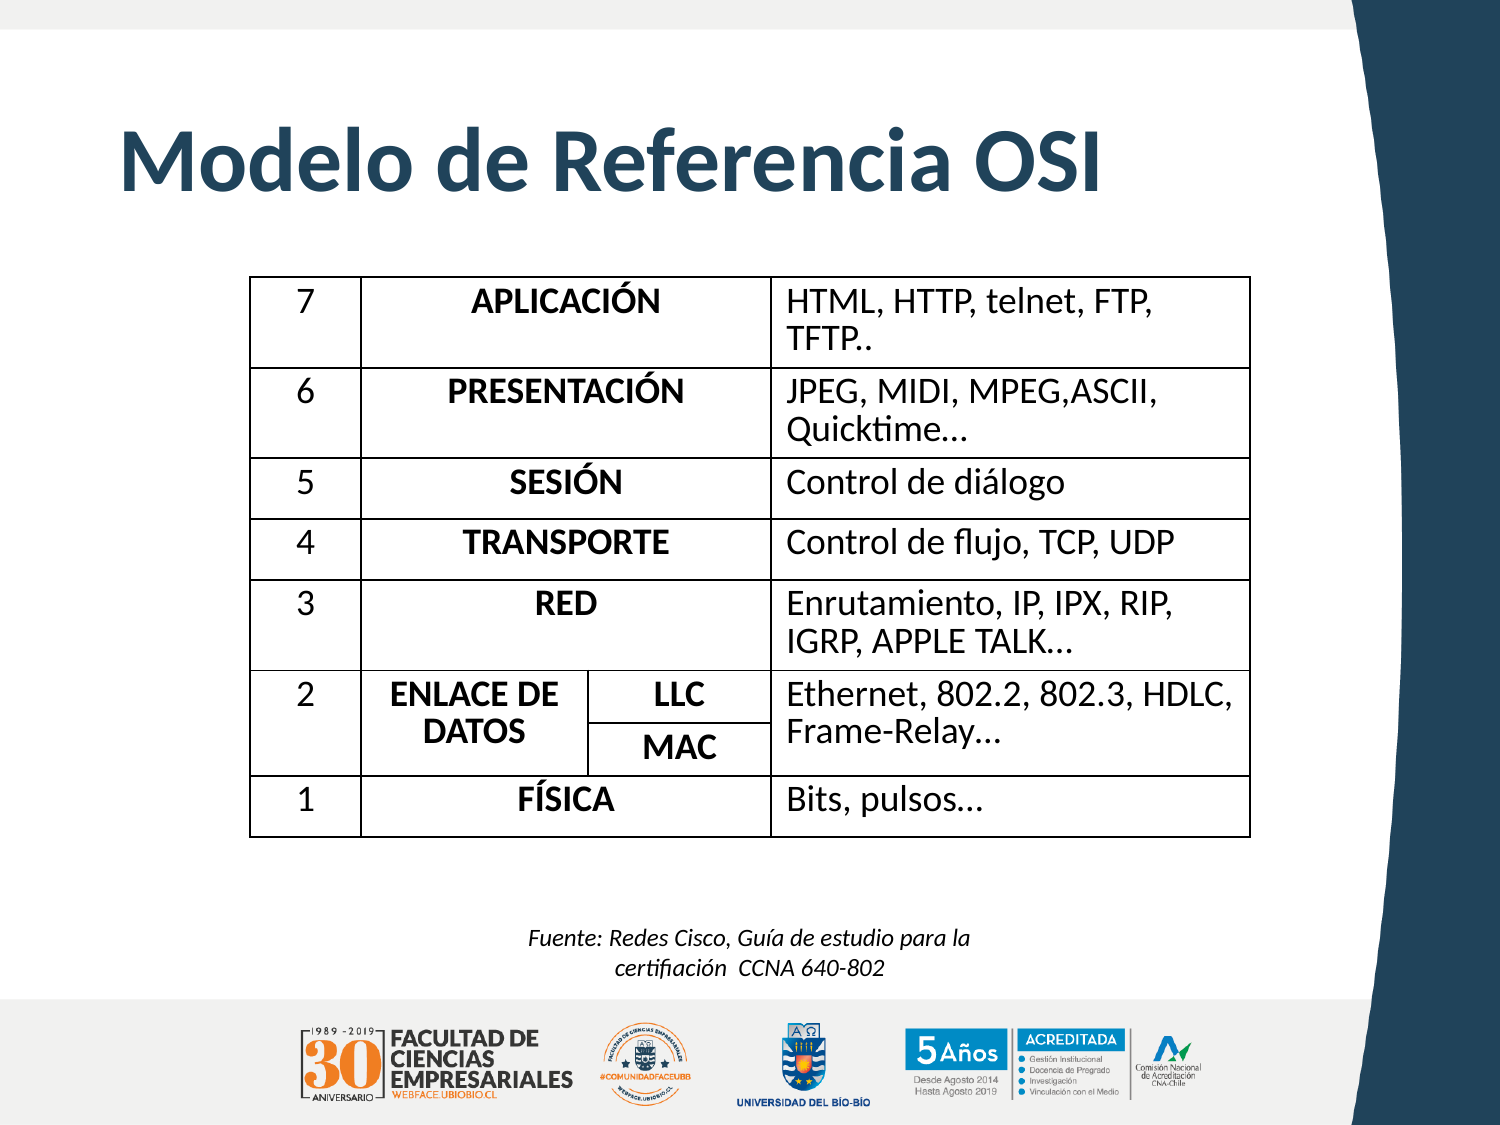

# Modelo de Referencia OSI
| 7 | APLICACIÓN |  | HTML, HTTP, telnet, FTP, TFTP.. |
| --- | --- | --- | --- |
| 6 | PRESENTACIÓN |  | JPEG, MIDI, MPEG,ASCII, Quicktime… |
| 5 | SESIÓN |  | Control de diálogo |
| 4 | TRANSPORTE |  | Control de flujo, TCP, UDP |
| 3 | RED |  | Enrutamiento, IP, IPX, RIP, IGRP, APPLE TALK… |
| 2 | ENLACE DE DATOS | LLC | Ethernet, 802.2, 802.3, HDLC, Frame-Relay… |
|  |  | MAC |  |
| 1 | FÍSICA |  | Bits, pulsos… |
Fuente: Redes Cisco, Guía de estudio para la certifiación  CCNA 640-802